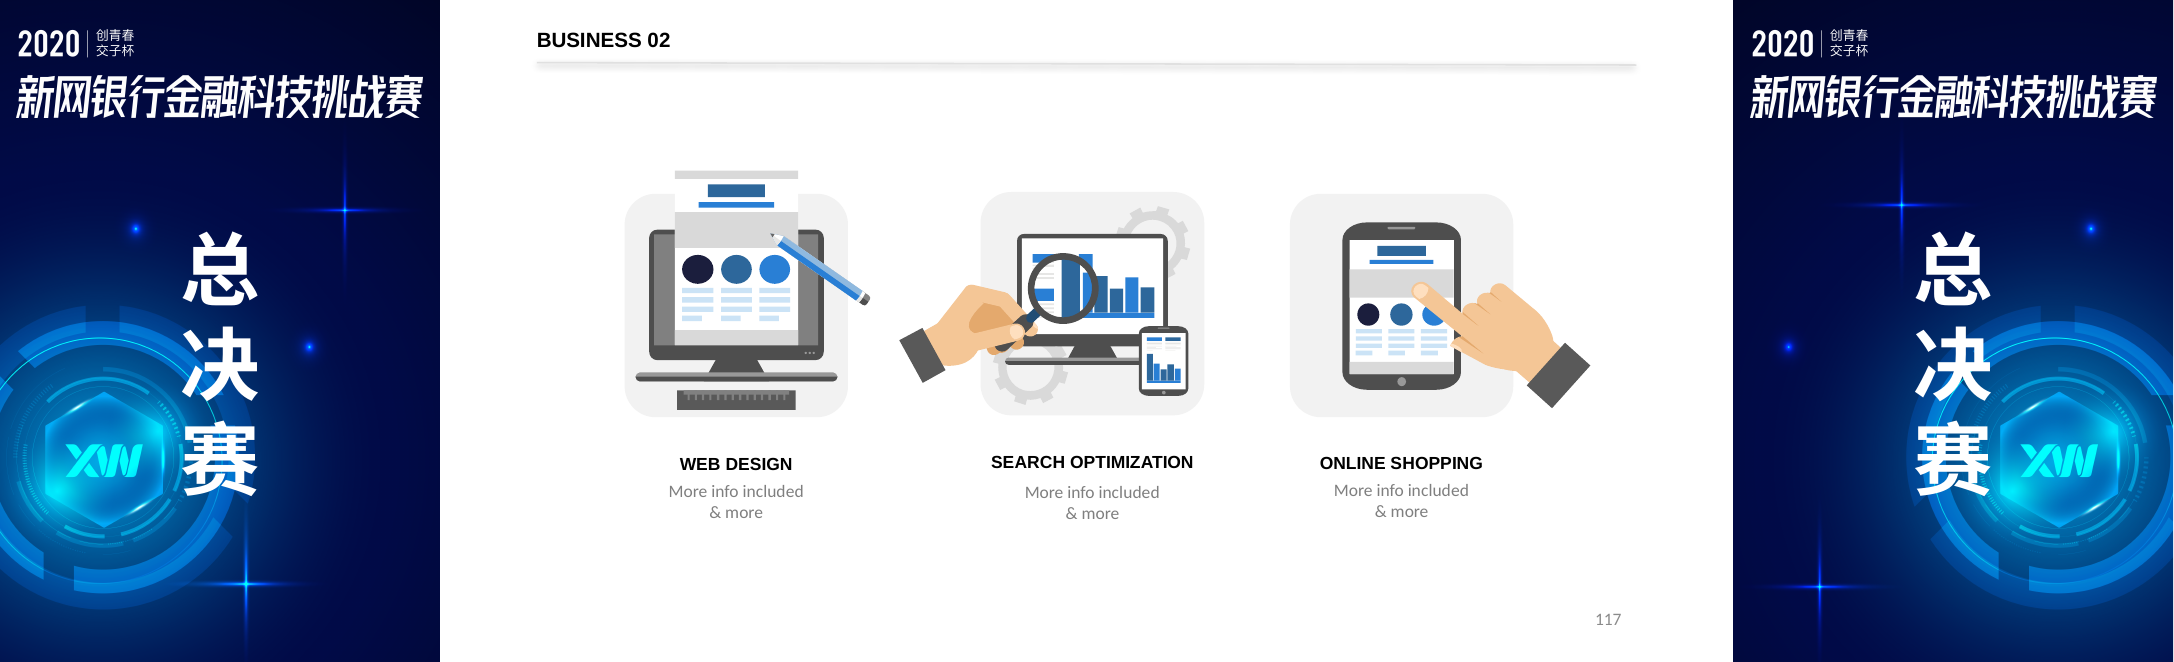

# BUSINESS 02

SEARCH OPTIMIZATION
ONLINE SHOPPING
WEB DESIGN
More info included
& more
More info included
& more
More info included
& more

117